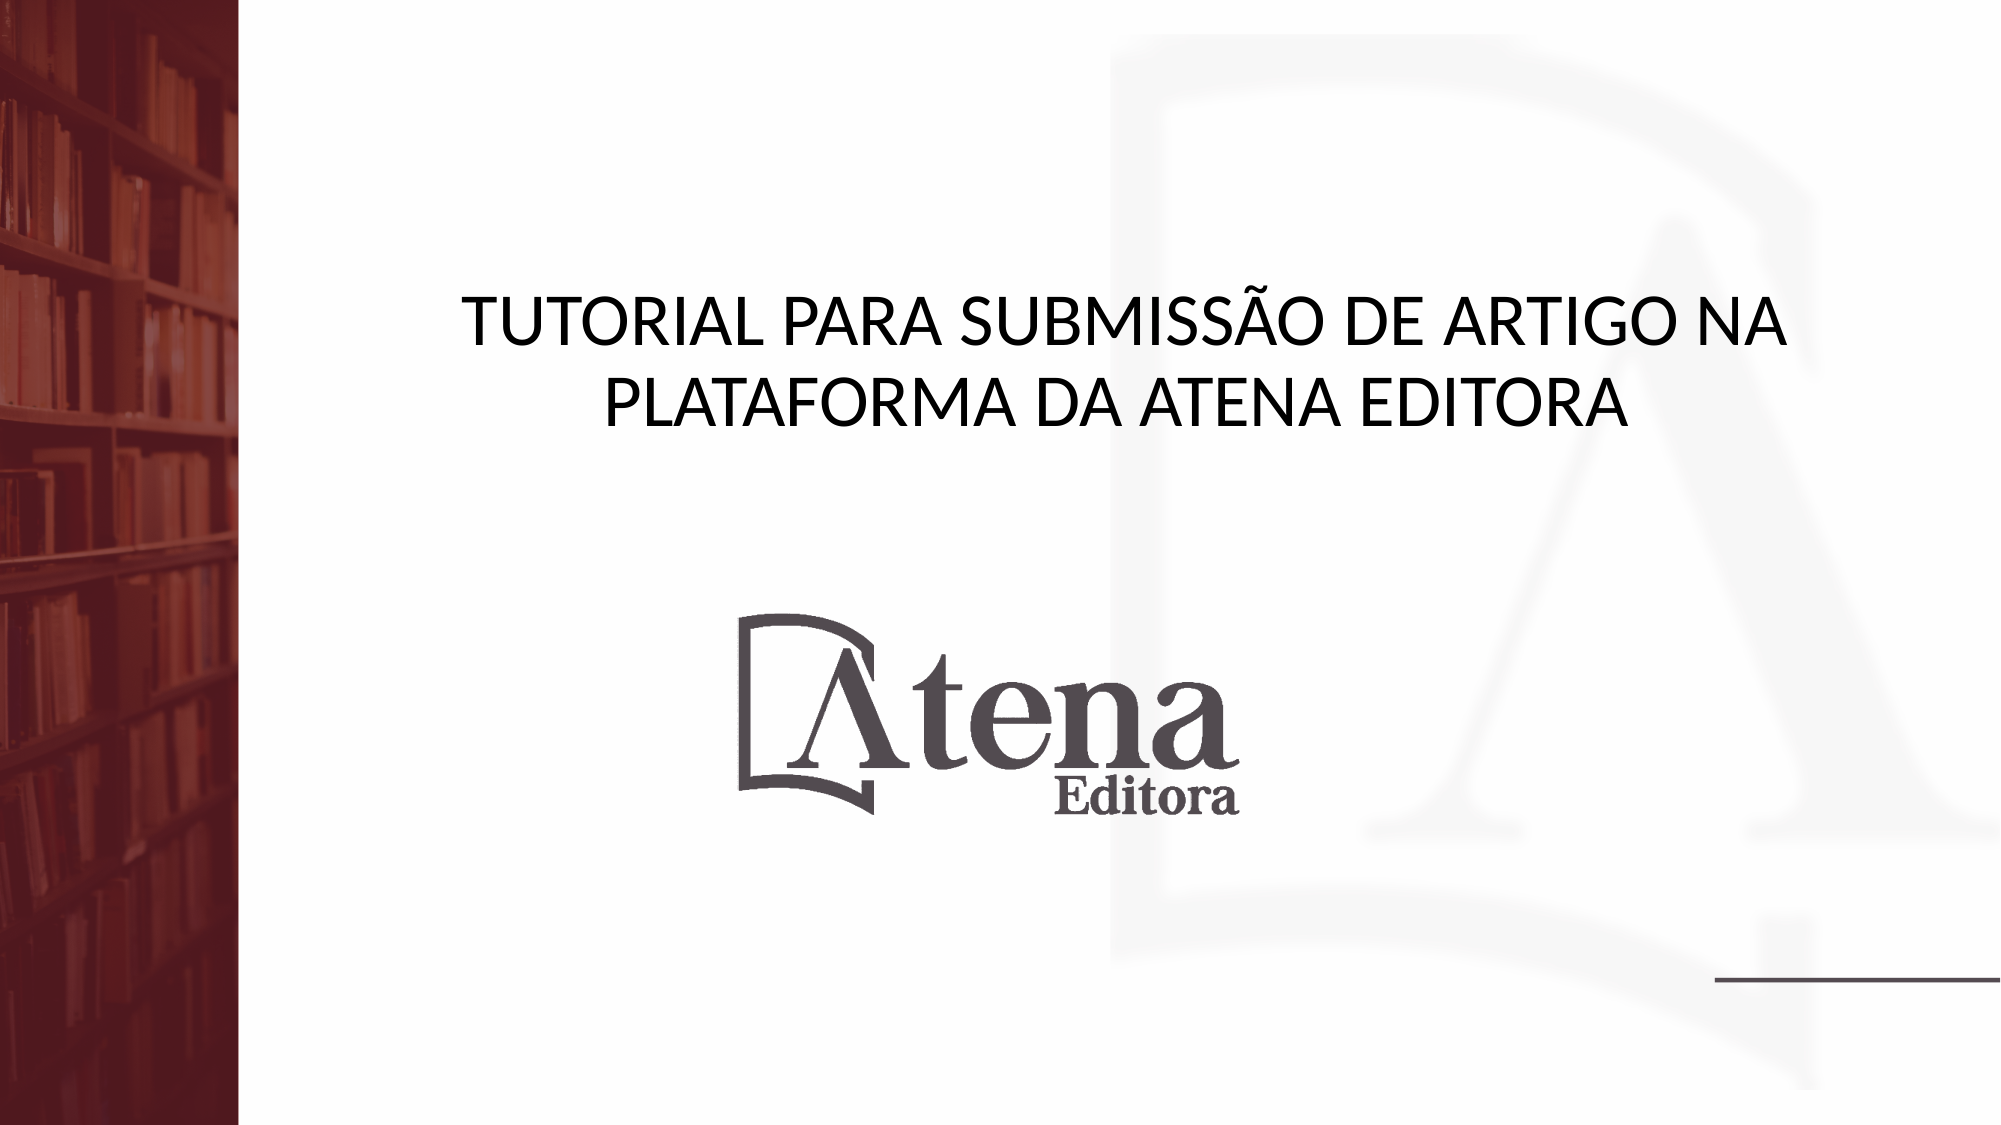

# TUTORIAL PARA SUBMISSÃO DE ARTIGO NA PLATAFORMA DA ATENA EDITORA